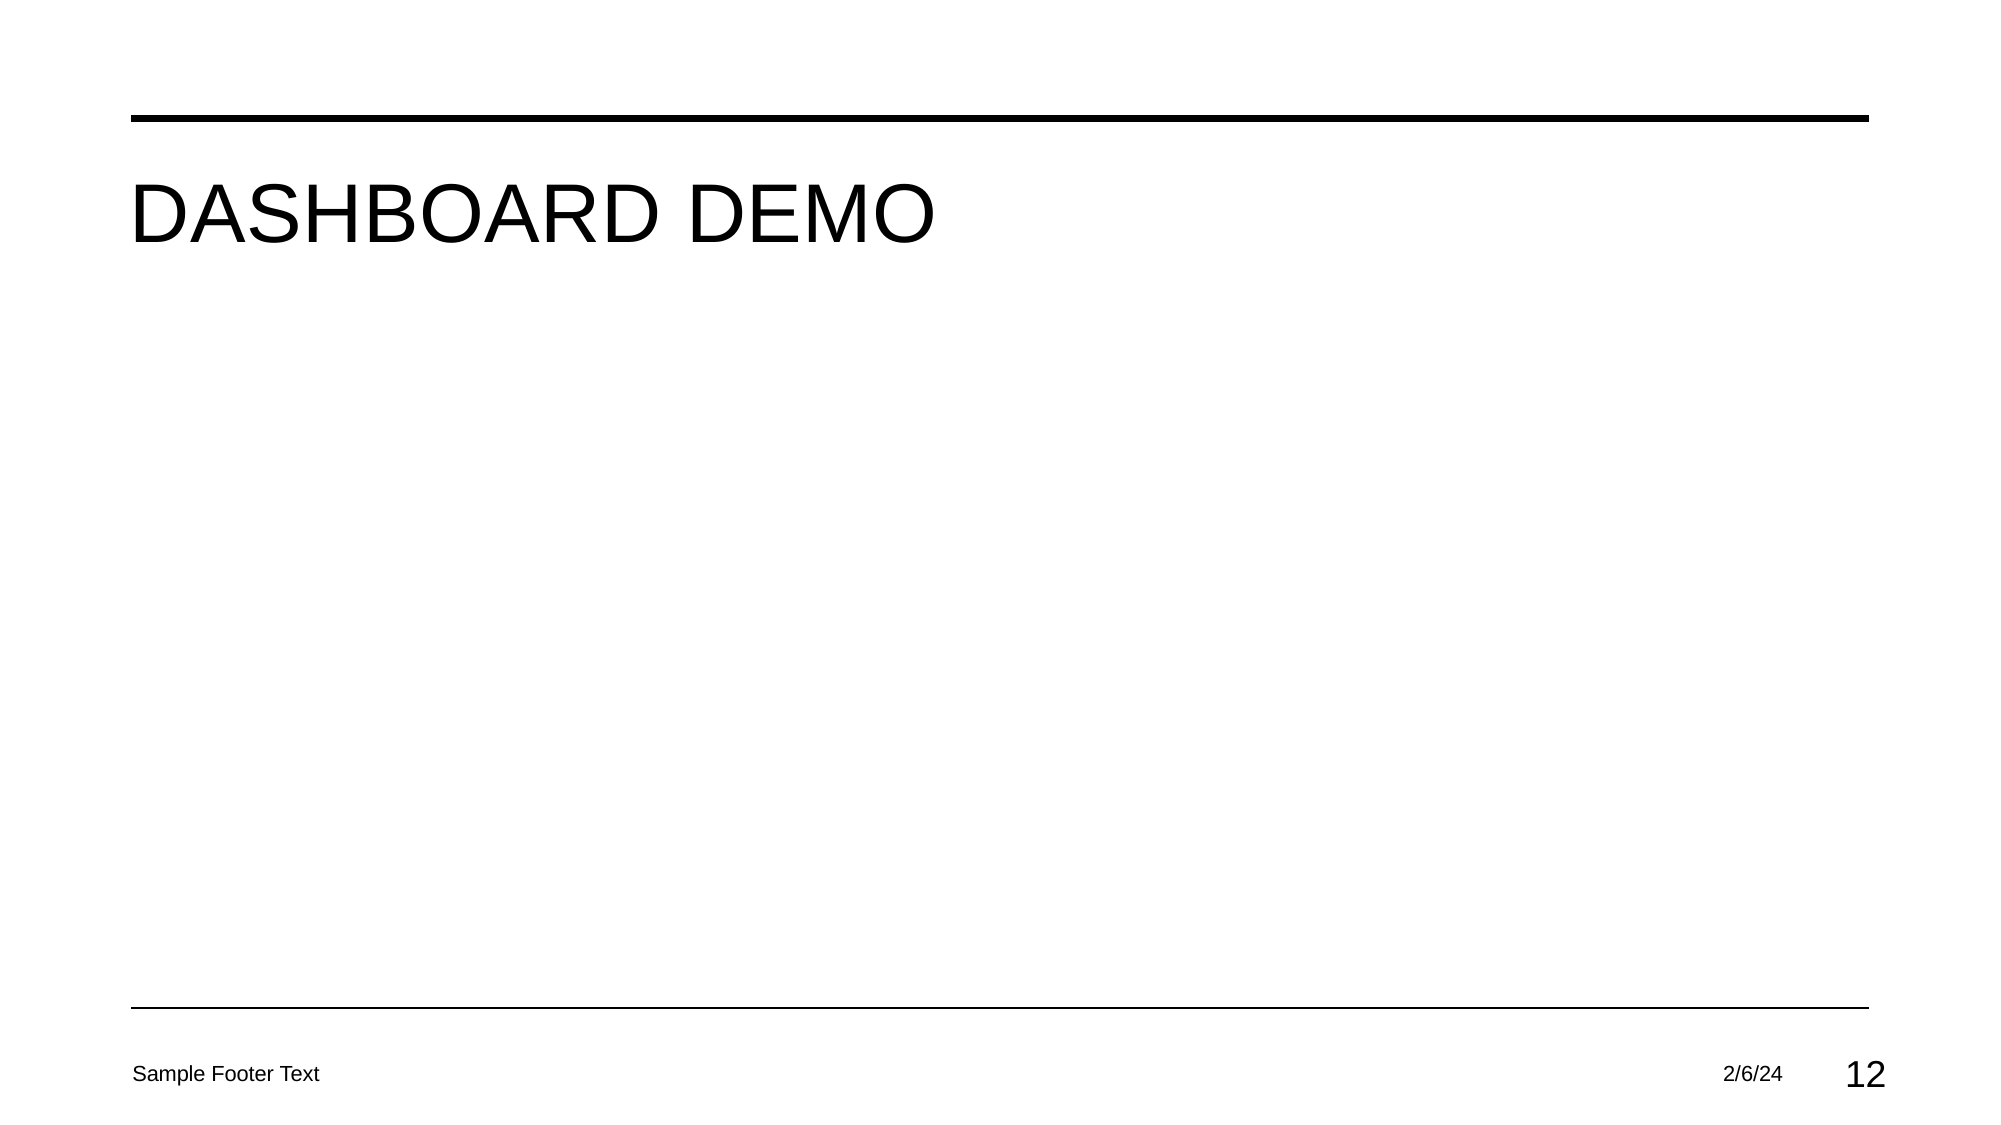

# Dashboard demo

Sample Footer Text
2/6/24
12